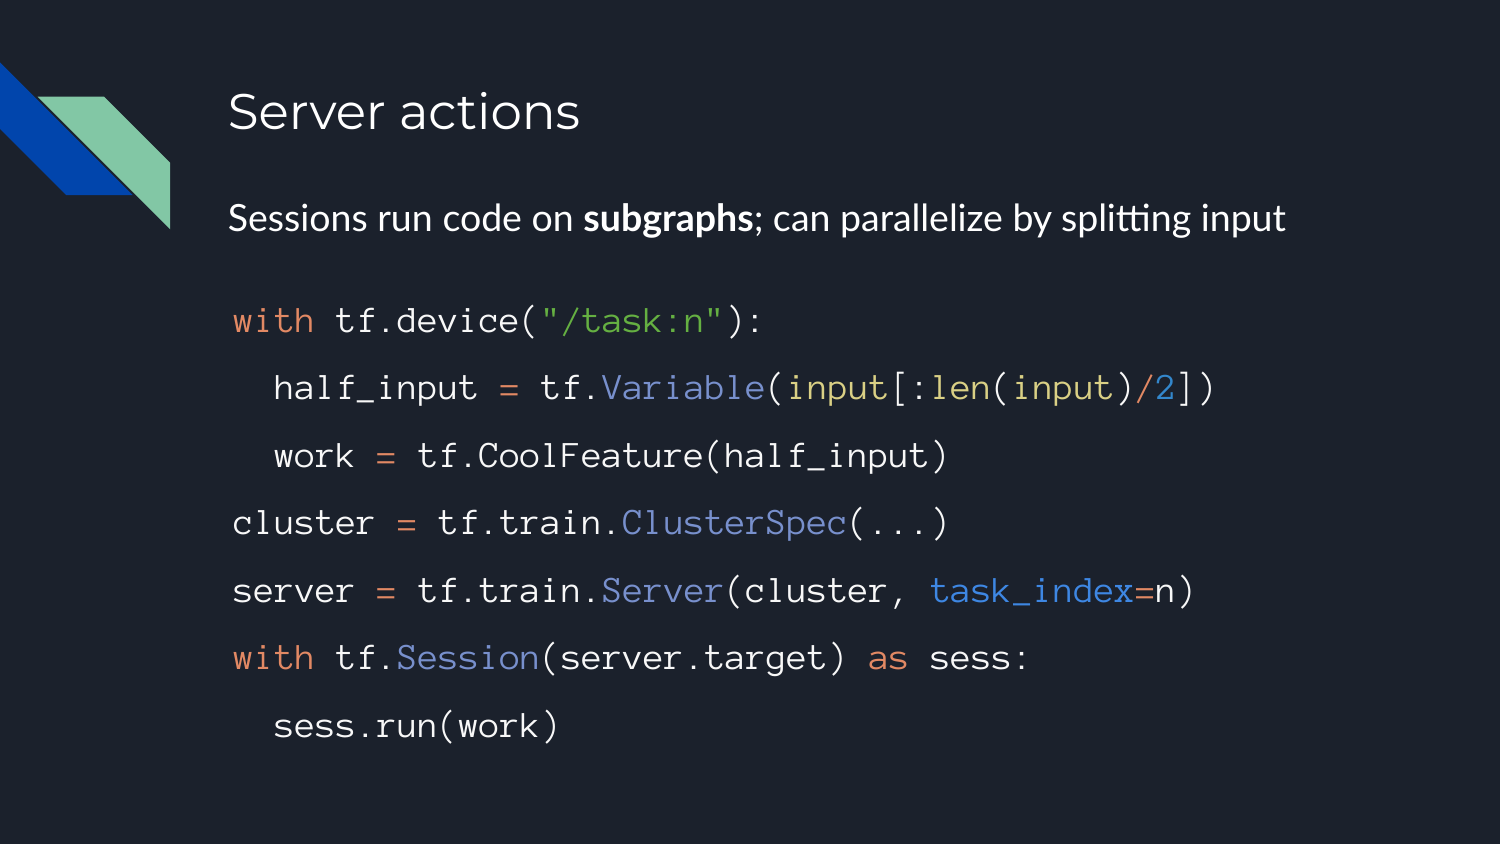

# Server actions
Sessions run code on subgraphs; can parallelize by splitting input
with tf.device("/task:n"):
  half_input = tf.Variable(input[:len(input)/2])
  work = tf.CoolFeature(half_input)
cluster = tf.train.ClusterSpec(...)
server = tf.train.Server(cluster, task_index=n)
with tf.Session(server.target) as sess:
  sess.run(work)